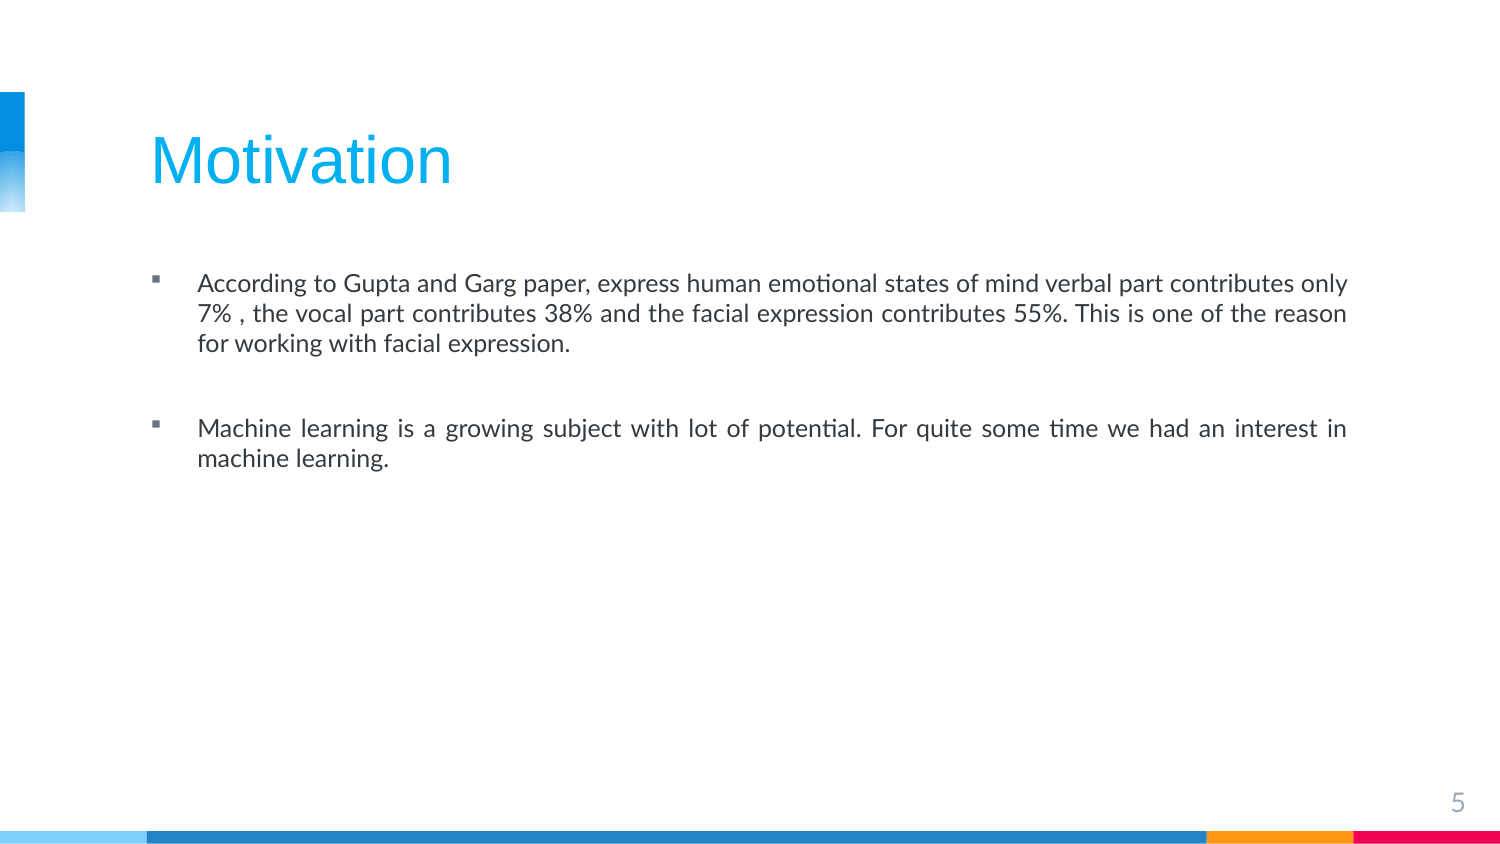

# Motivation

According to Gupta and Garg paper, express human emotional states of mind verbal part contributes only 7% , the vocal part contributes 38% and the facial expression contributes 55%. This is one of the reason for working with facial expression.

Machine learning is a growing subject with lot of potential. For quite some time we had an interest in machine learning.
5